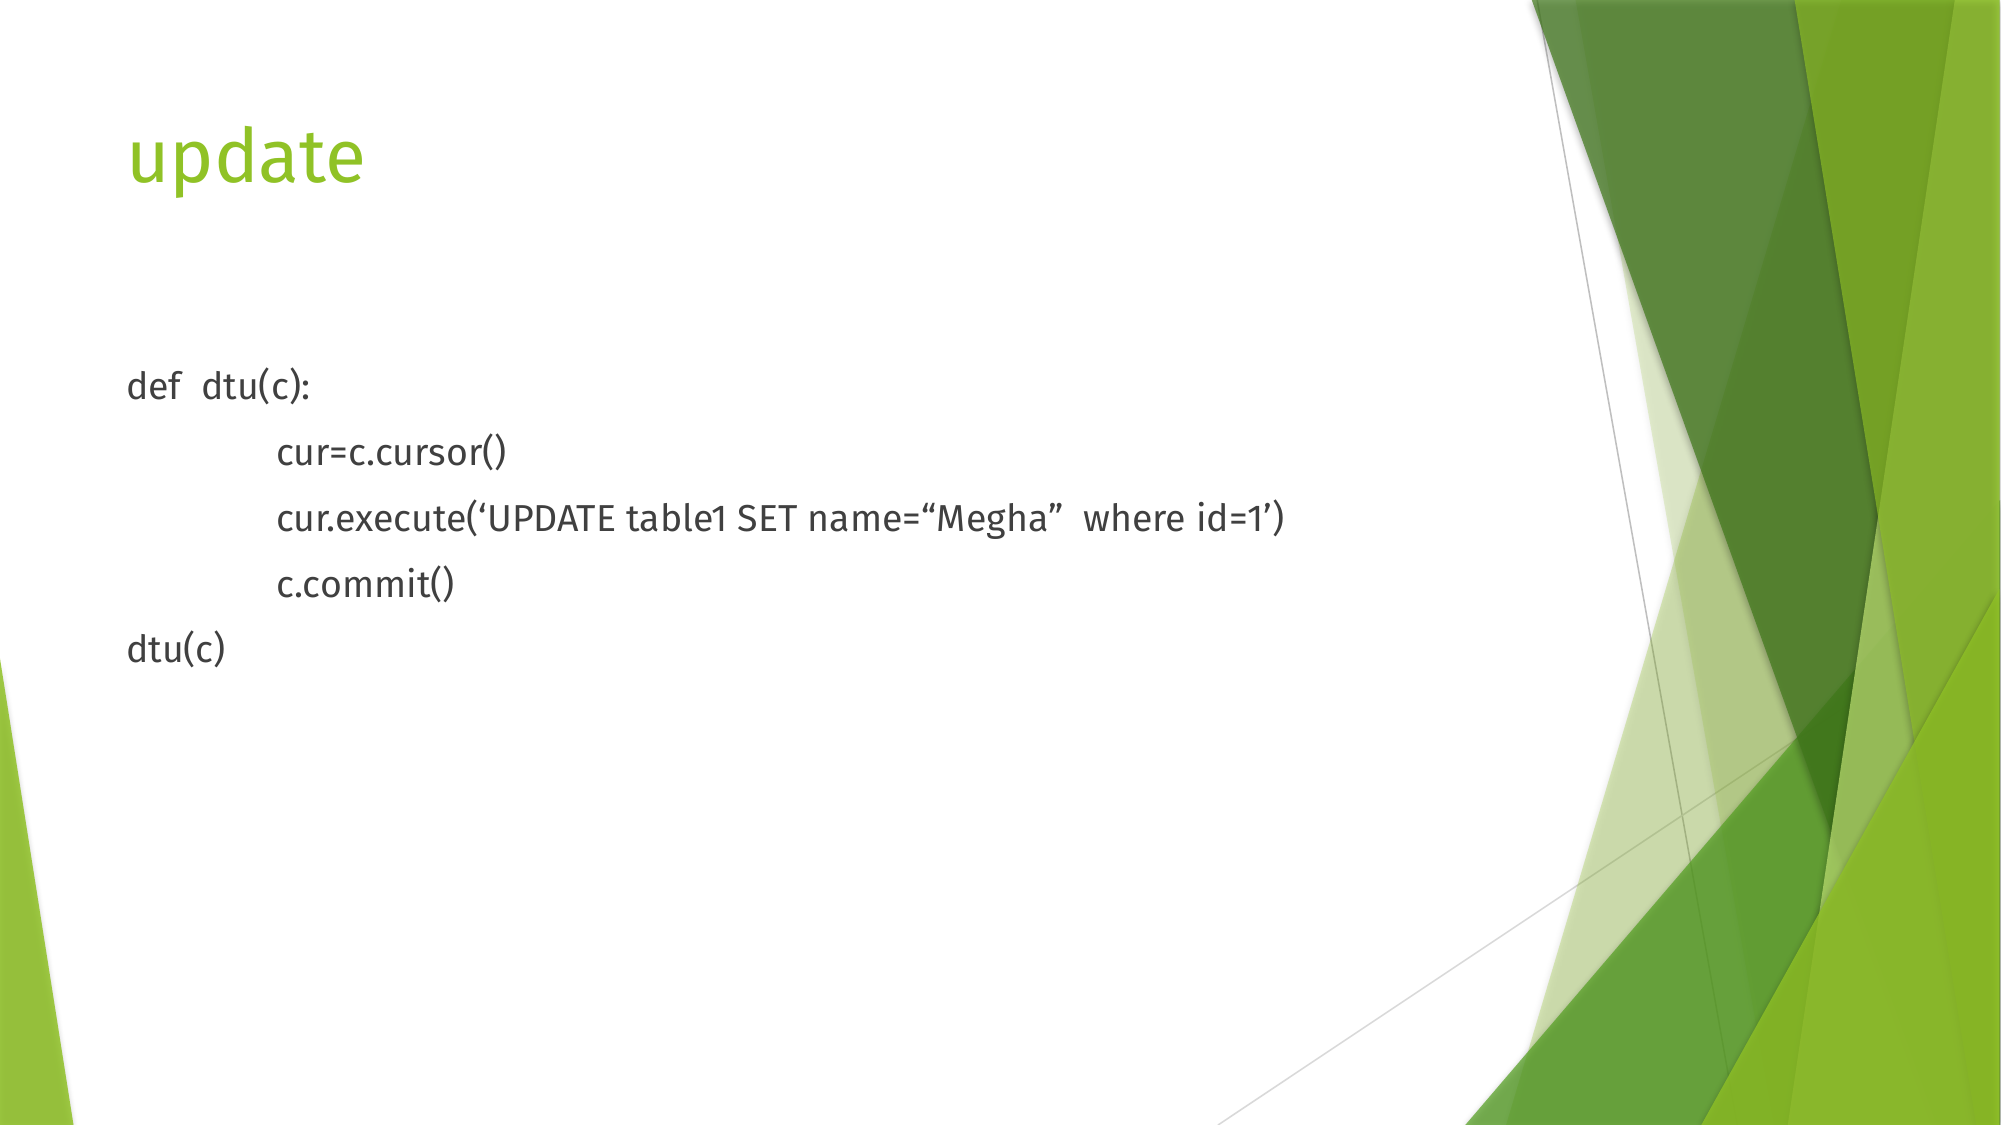

# update
def  dtu(c):
	cur=c.cursor()
	cur.execute(‘UPDATE table1 SET name=“Megha”  where id=1’)
	c.commit()
dtu(c)